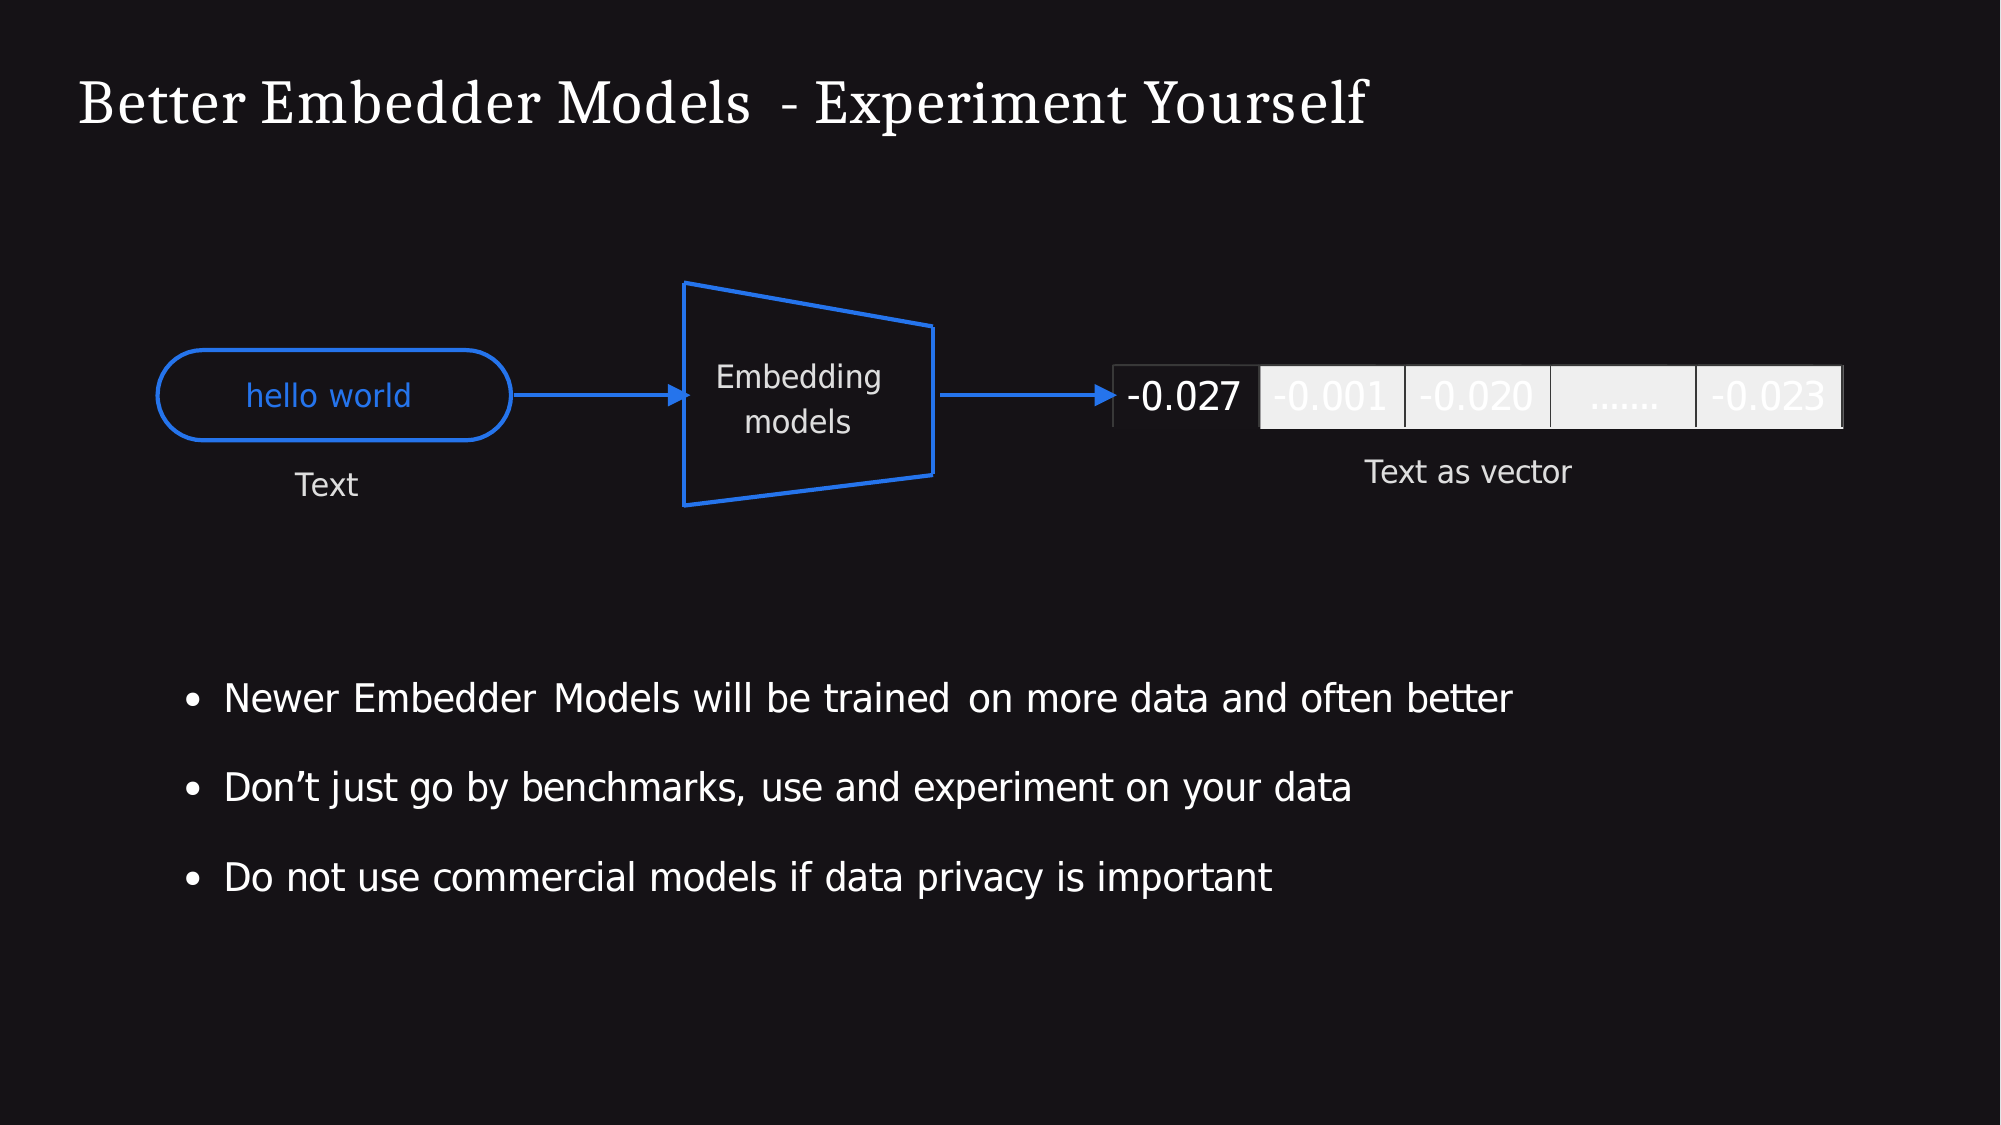

Better Embedder
Models  - Experiment
Yourself

Embedding
models

-0.027

-0.001
-0.020
.......
-0.023

hello world

Text as vector
Text

•
Newer Embedder
Models will be trained
on more data and often better
•
Don’t just go by benchmarks, use and experiment on your data
•
Do not use commercial models if data privacy is important